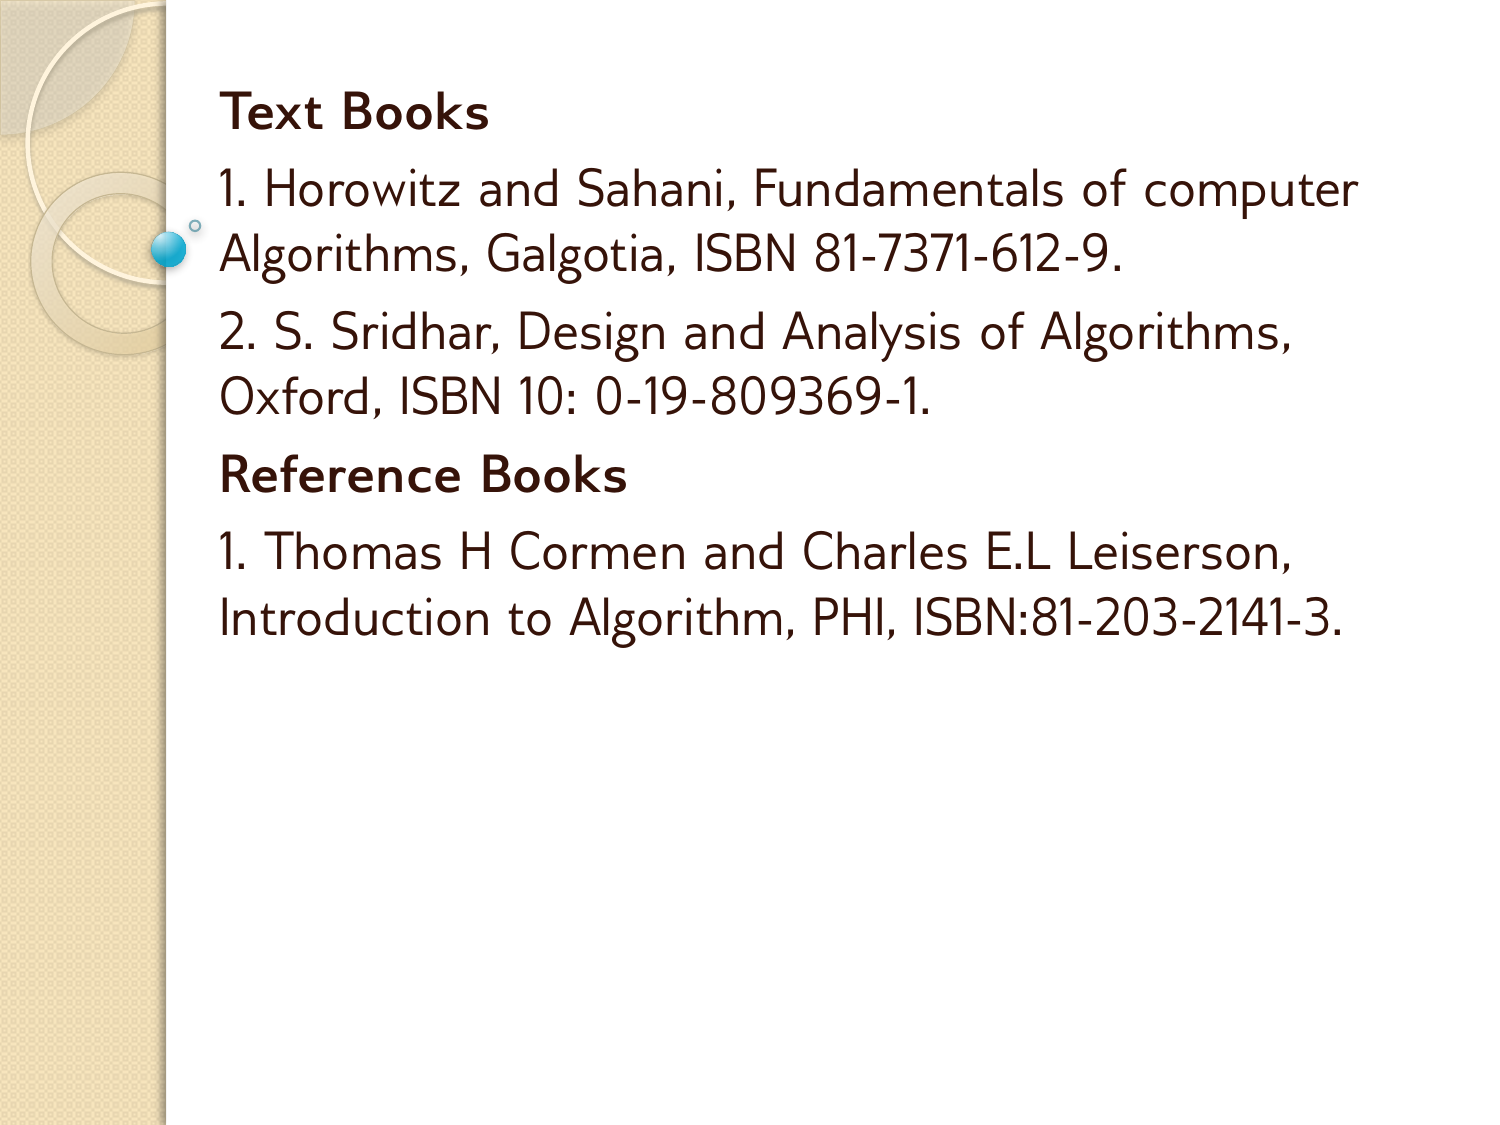

Text Books
1. Horowitz and Sahani, Fundamentals of computer Algorithms, Galgotia, ISBN 81-7371-612-9.
2. S. Sridhar, Design and Analysis of Algorithms, Oxford, ISBN 10: 0-19-809369-1.
Reference Books
1. Thomas H Cormen and Charles E.L Leiserson, Introduction to Algorithm, PHI, ISBN:81-203-2141-3.